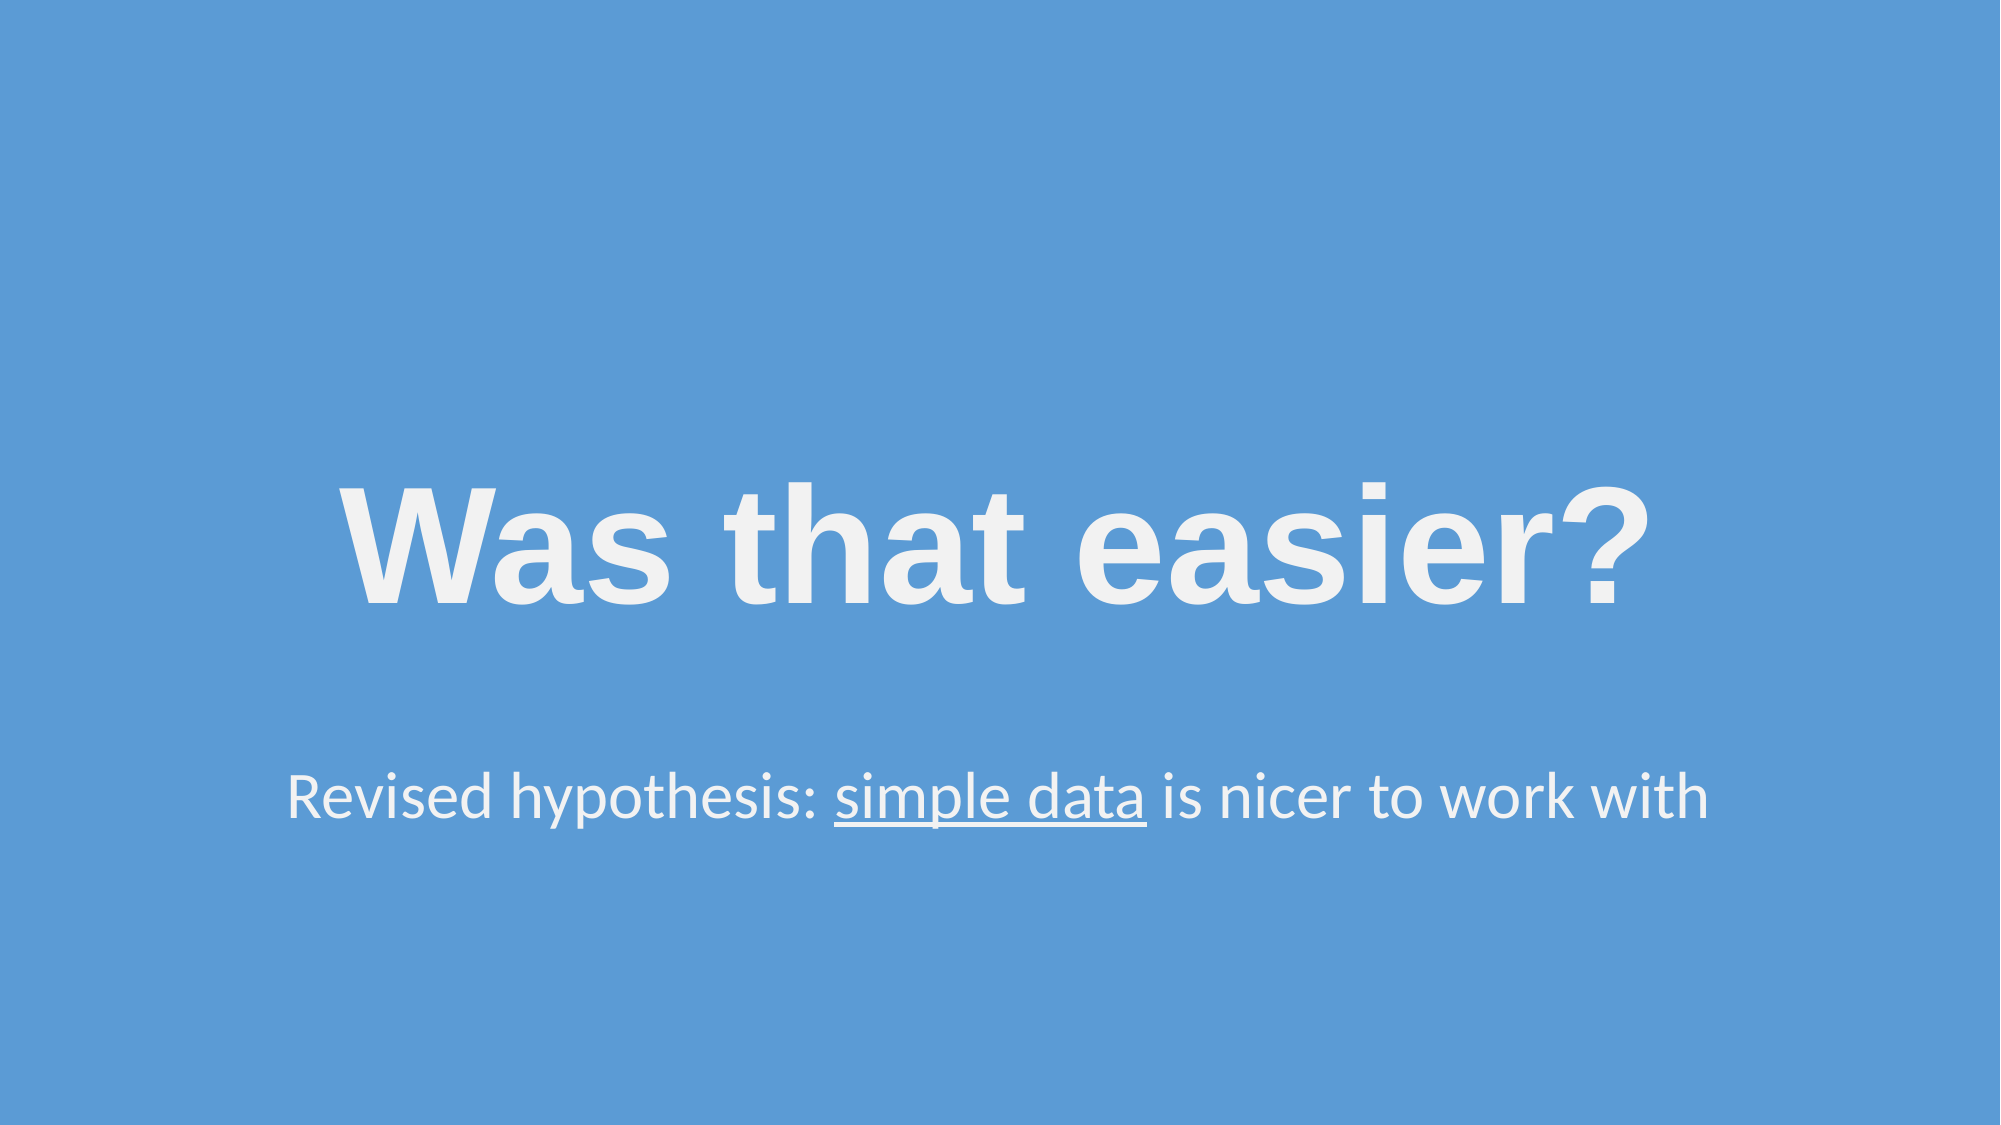

# Was that easier?
Revised hypothesis: simple data is nicer to work with